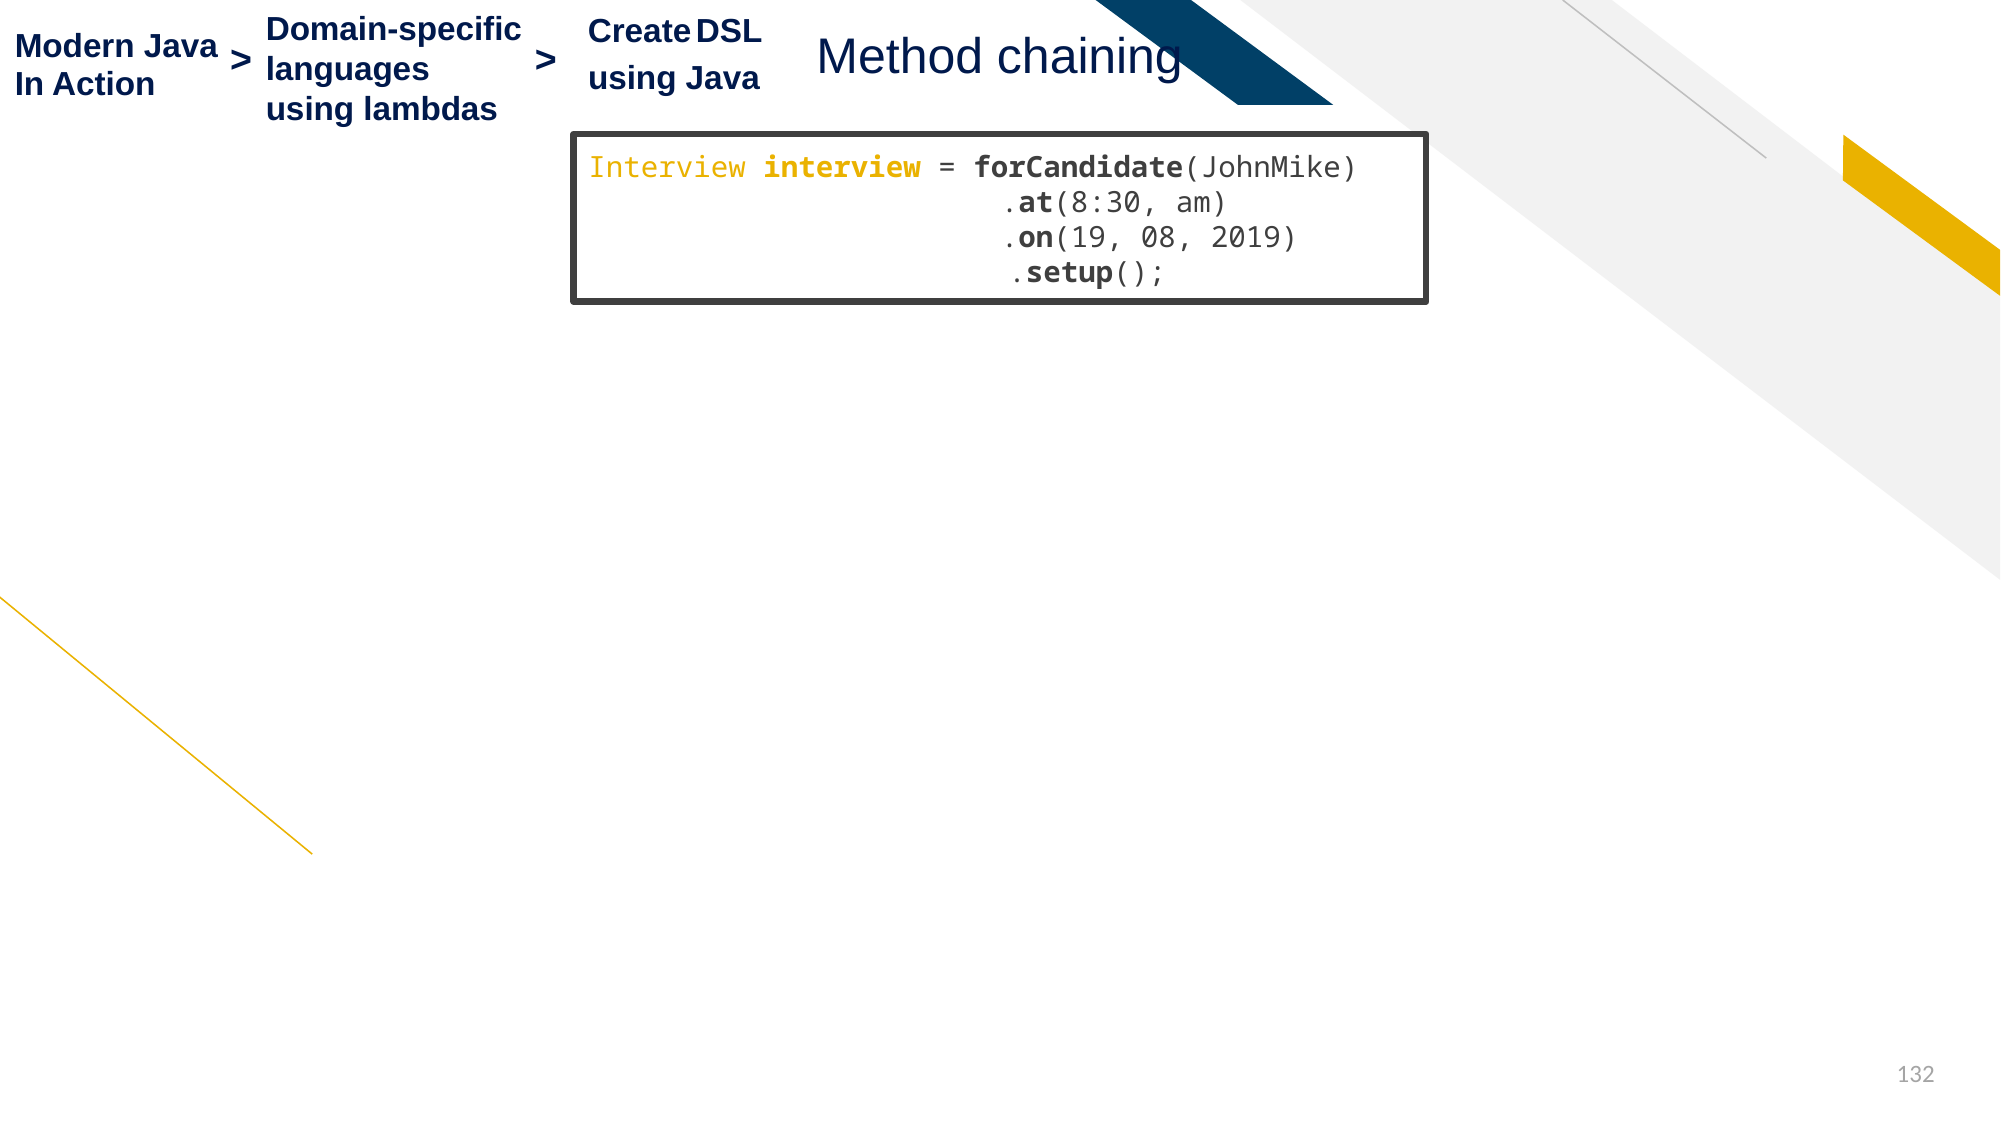

Domain-specific languages using lambdas
DSL
Create
Modern Java
Method chaining

>
>
using Java
In Action
Why use
Interview interview = forCandidate(JohnMike)
	               .at(8:30, am)
	               .on(19, 08, 2019)
                        .setup();
What is

132